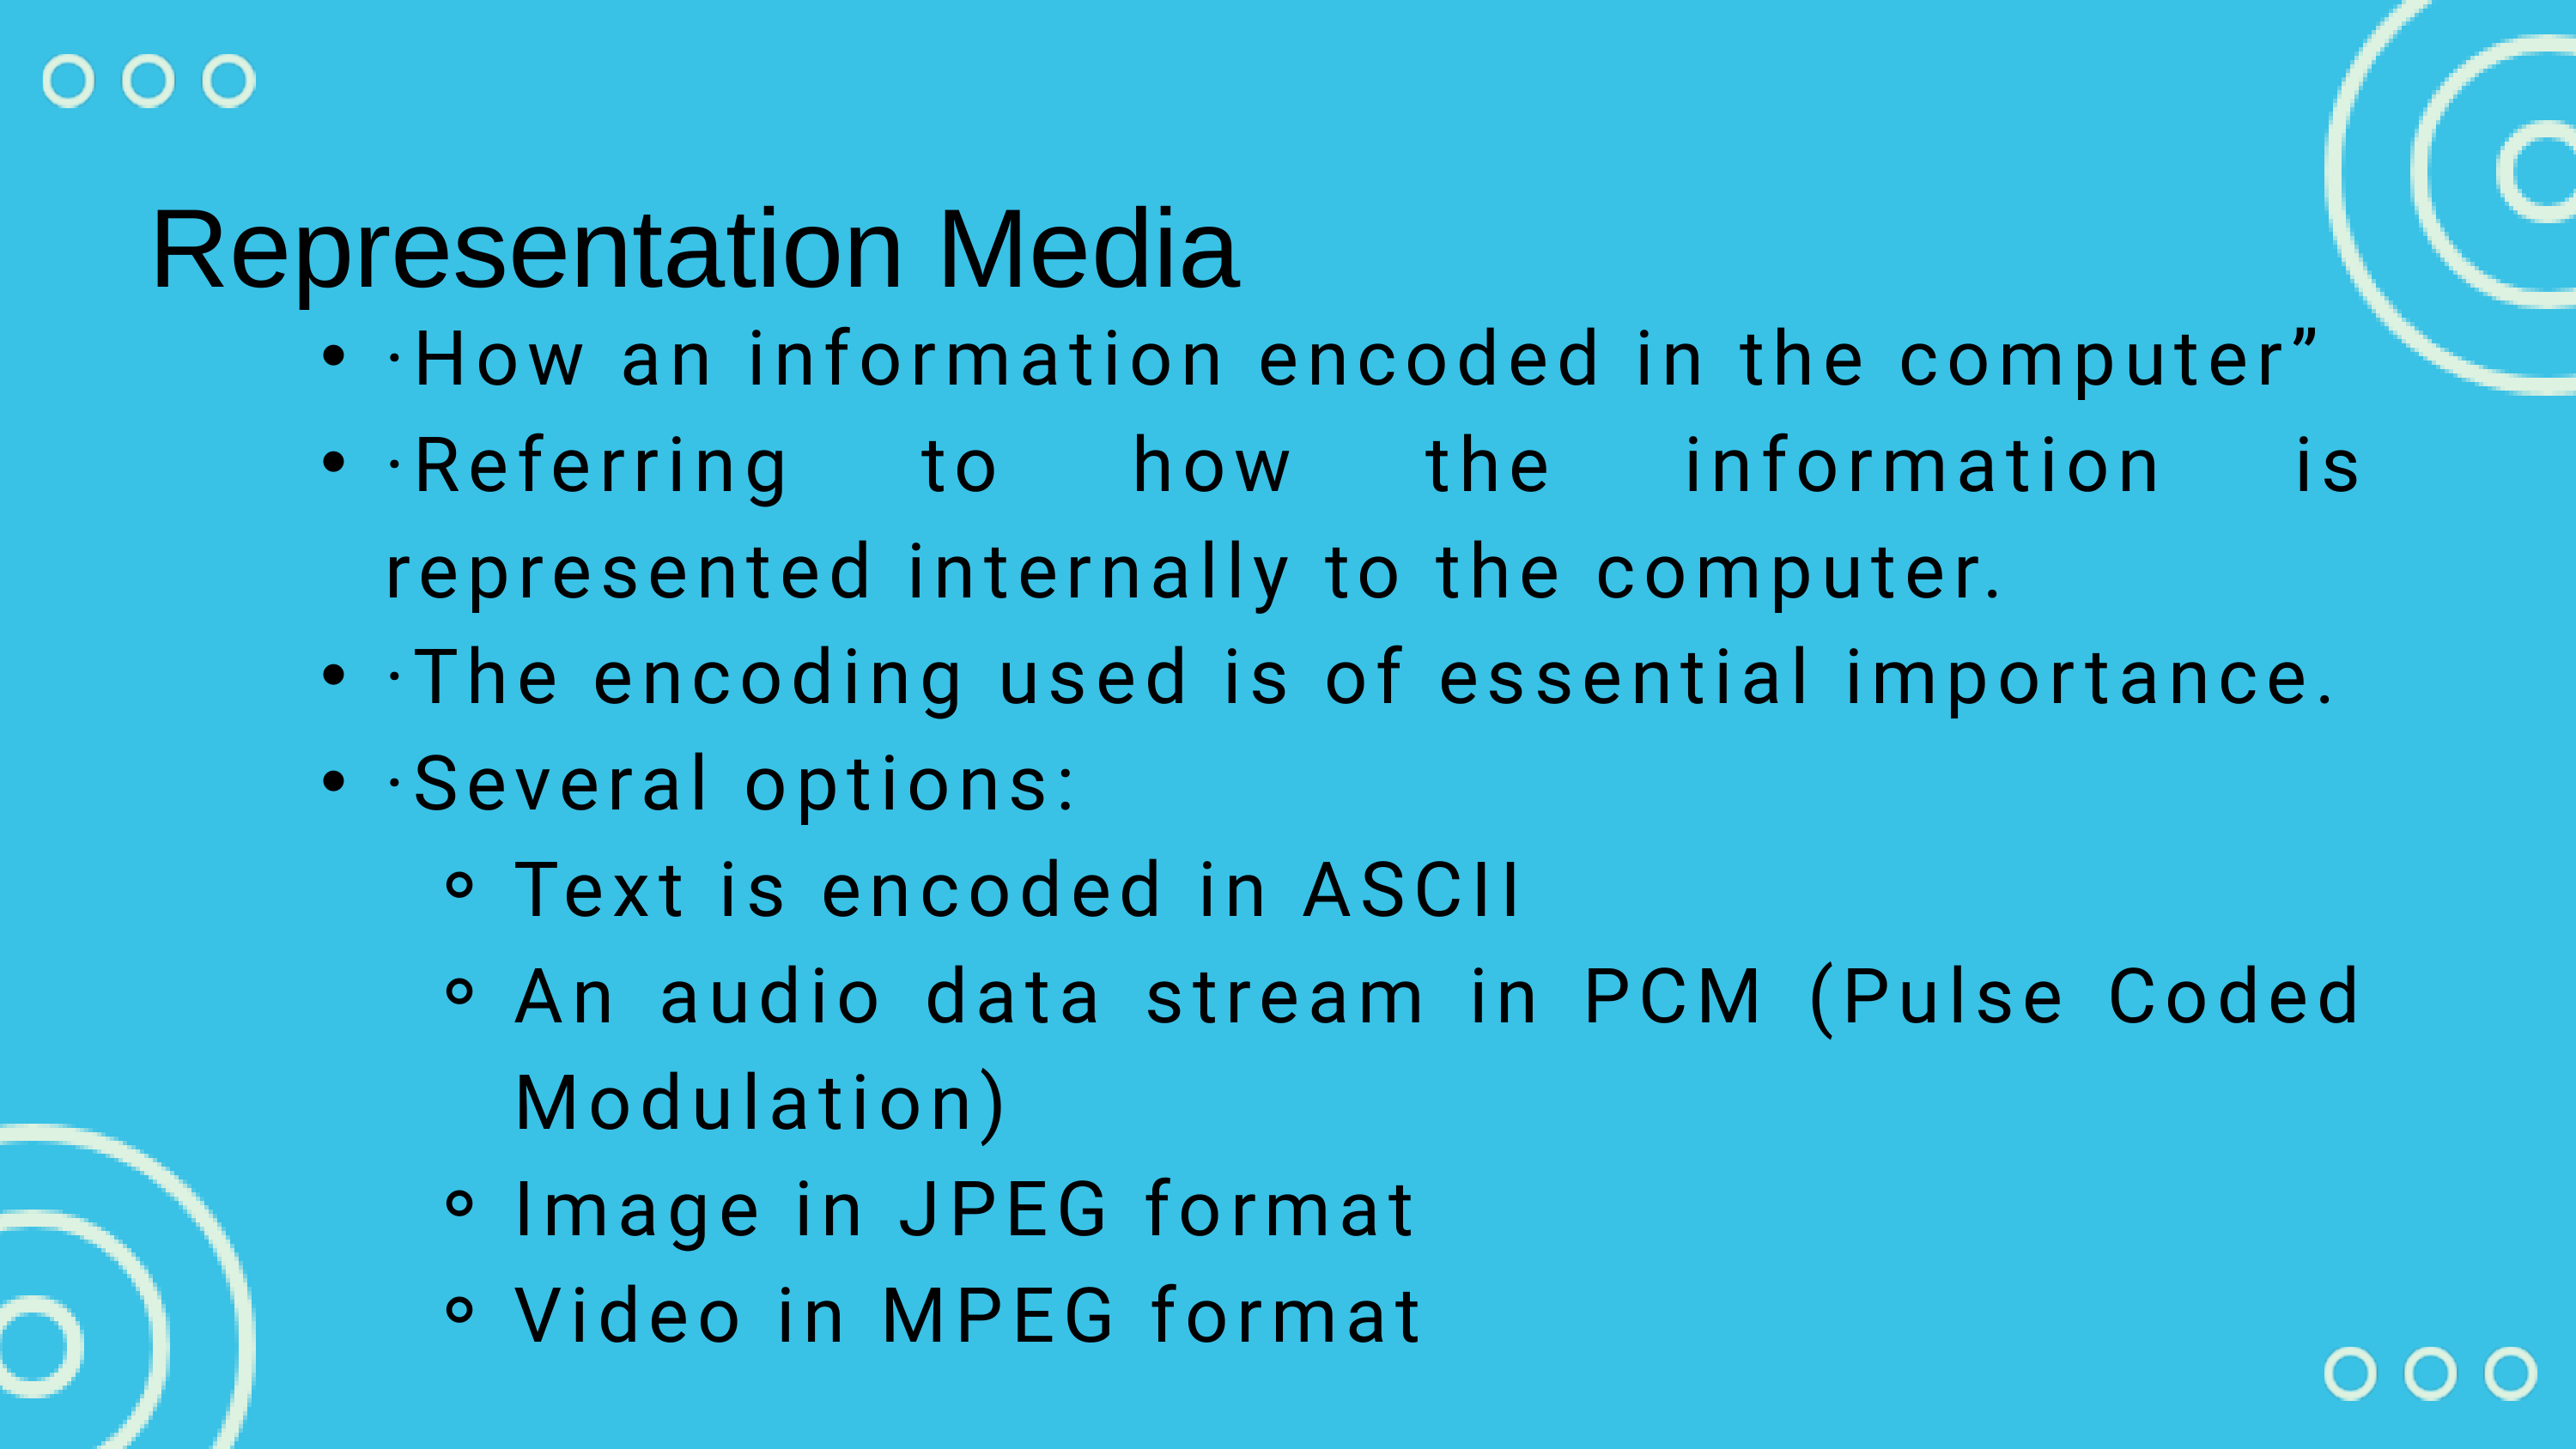

Representation Media
·How an information encoded in the computer”
·Referring to how the information is represented internally to the computer.
·The encoding used is of essential importance.
·Several options:
Text is encoded in ASCII
An audio data stream in PCM (Pulse Coded Modulation)
Image in JPEG format
Video in MPEG format